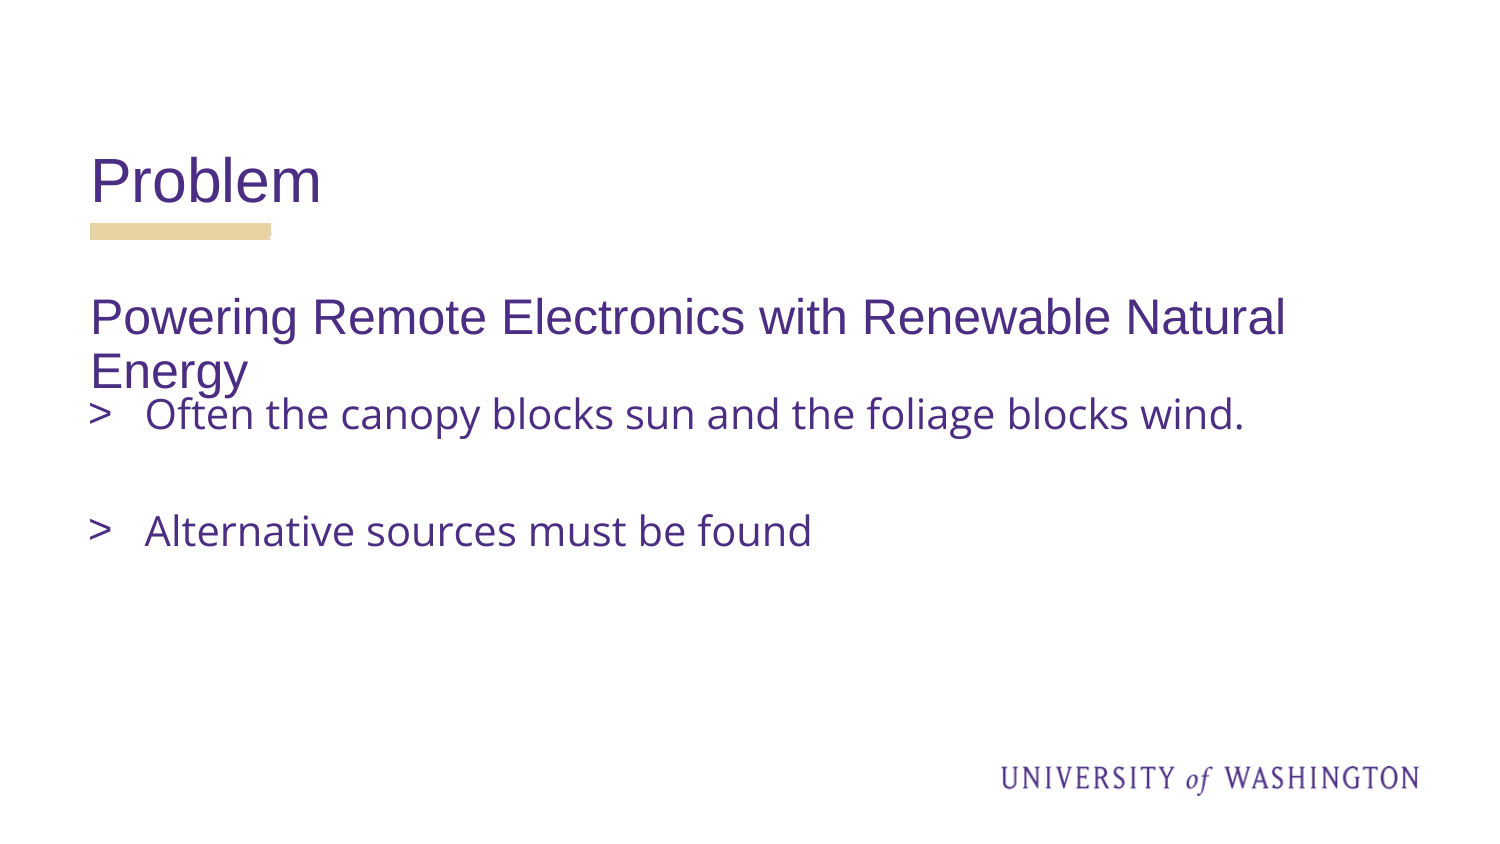

Problem
Powering Remote Electronics with Renewable Natural Energy
Often the canopy blocks sun and the foliage blocks wind.

Alternative sources must be found